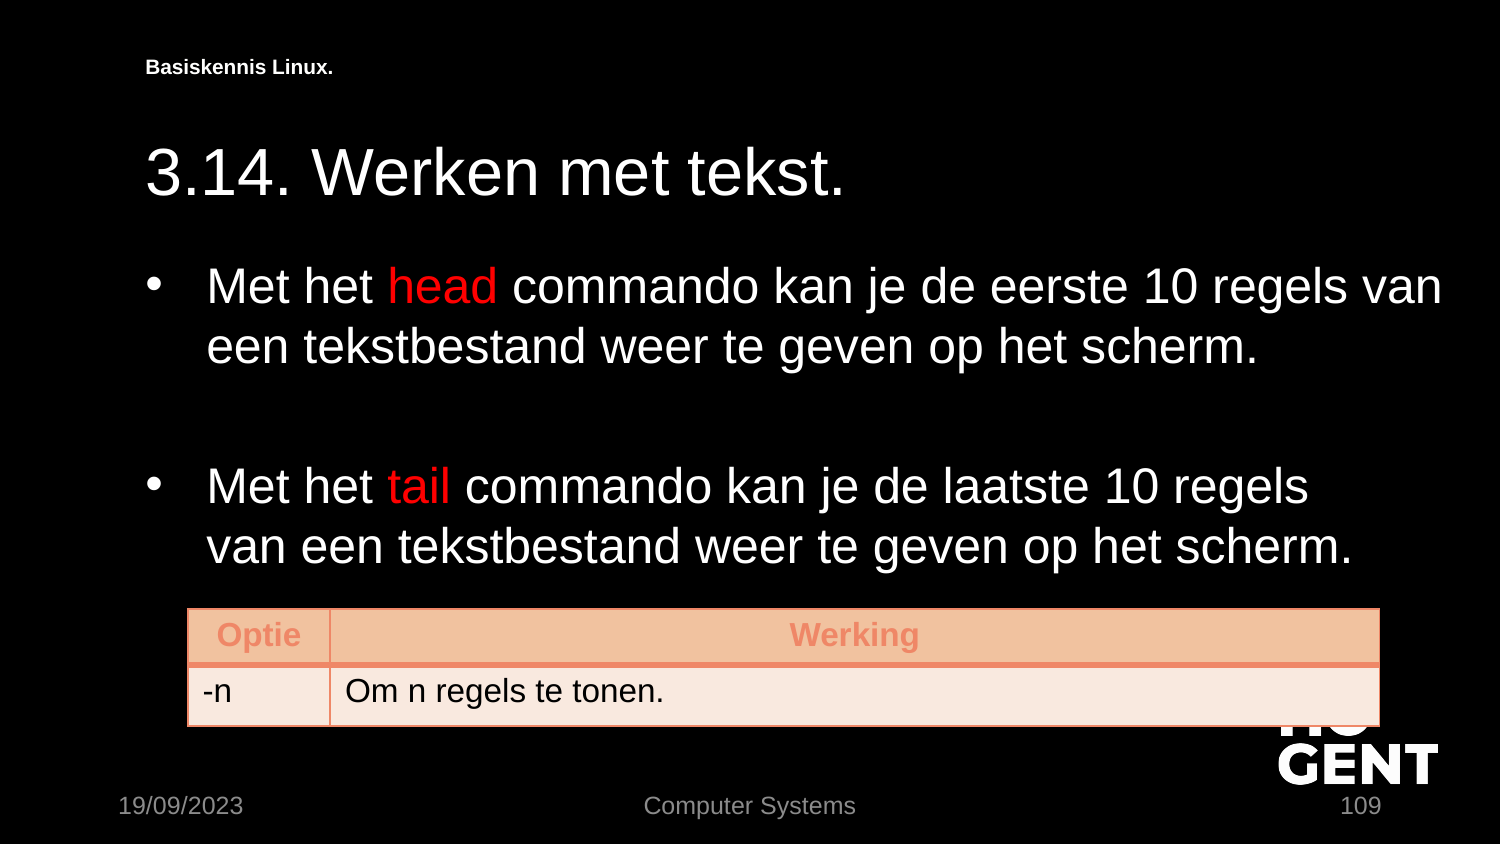

Basiskennis Linux.
# 3.14. Werken met tekst.

Met het head commando kan je de eerste 10 regels van een tekstbestand weer te geven op het scherm.

Met het tail commando kan je de laatste 10 regels van een tekstbestand weer te geven op het scherm.

| Optie | Werking |
| --- | --- |
| -n | Om n regels te tonen. |
19/09/2023
Computer Systems
109